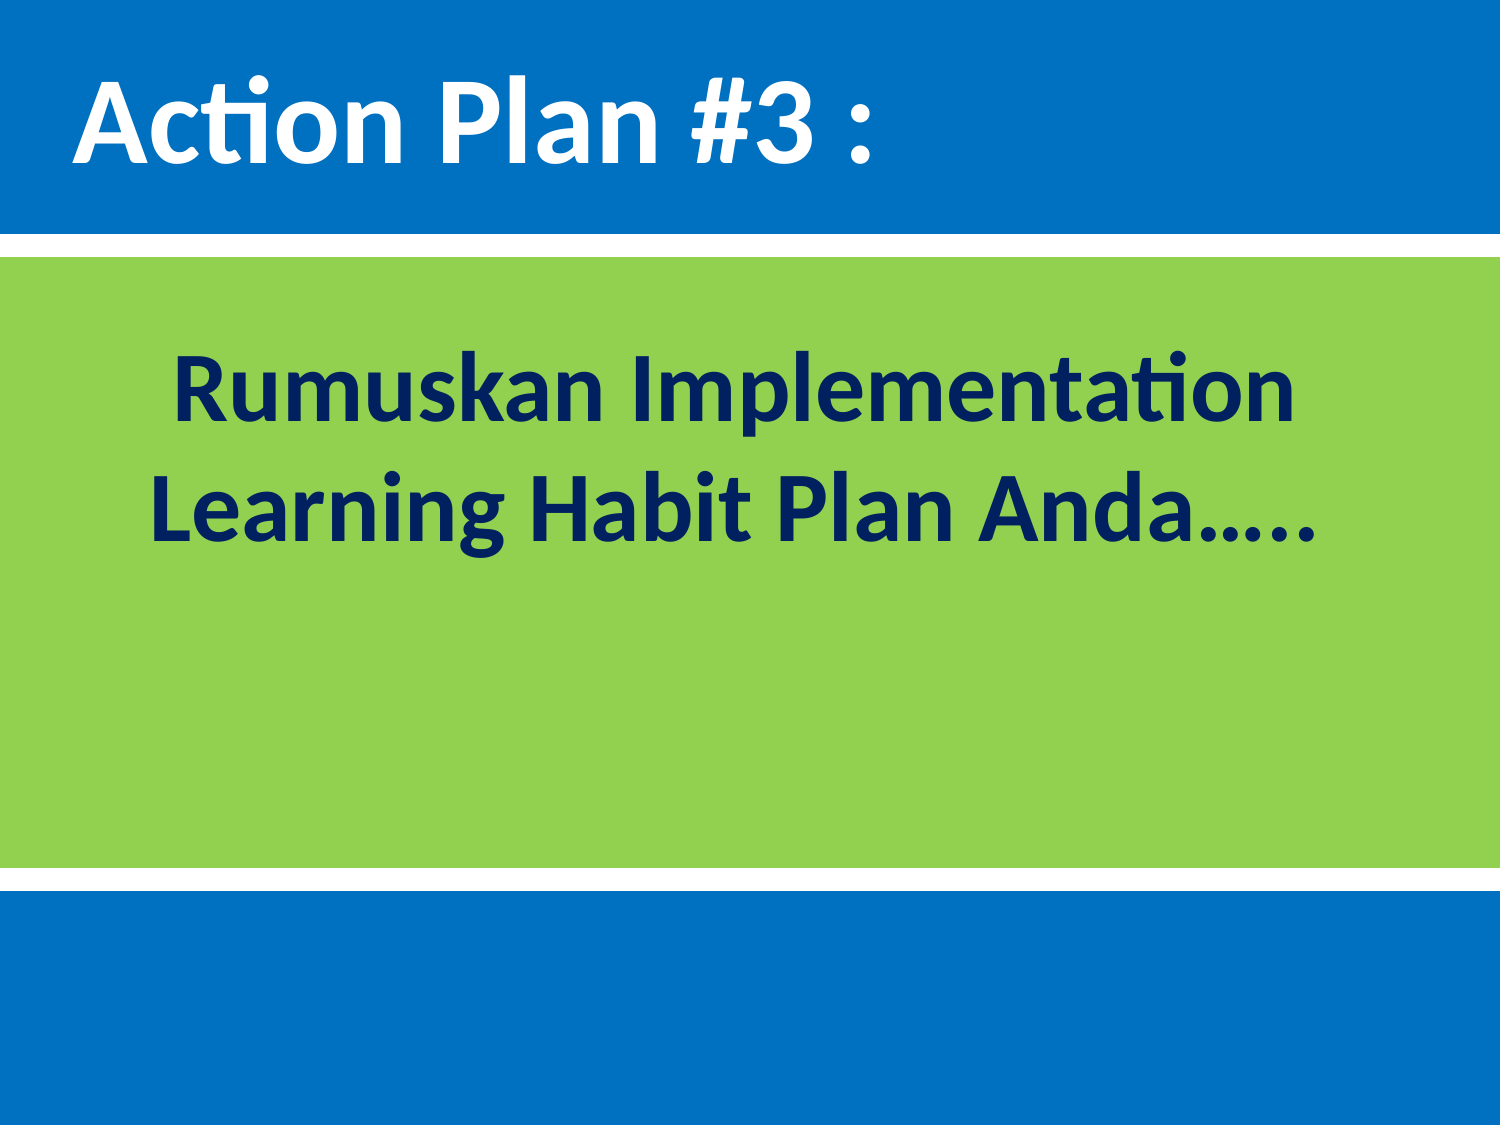

Action Plan #3 :

Rumuskan Implementation Learning Habit Plan Anda…..